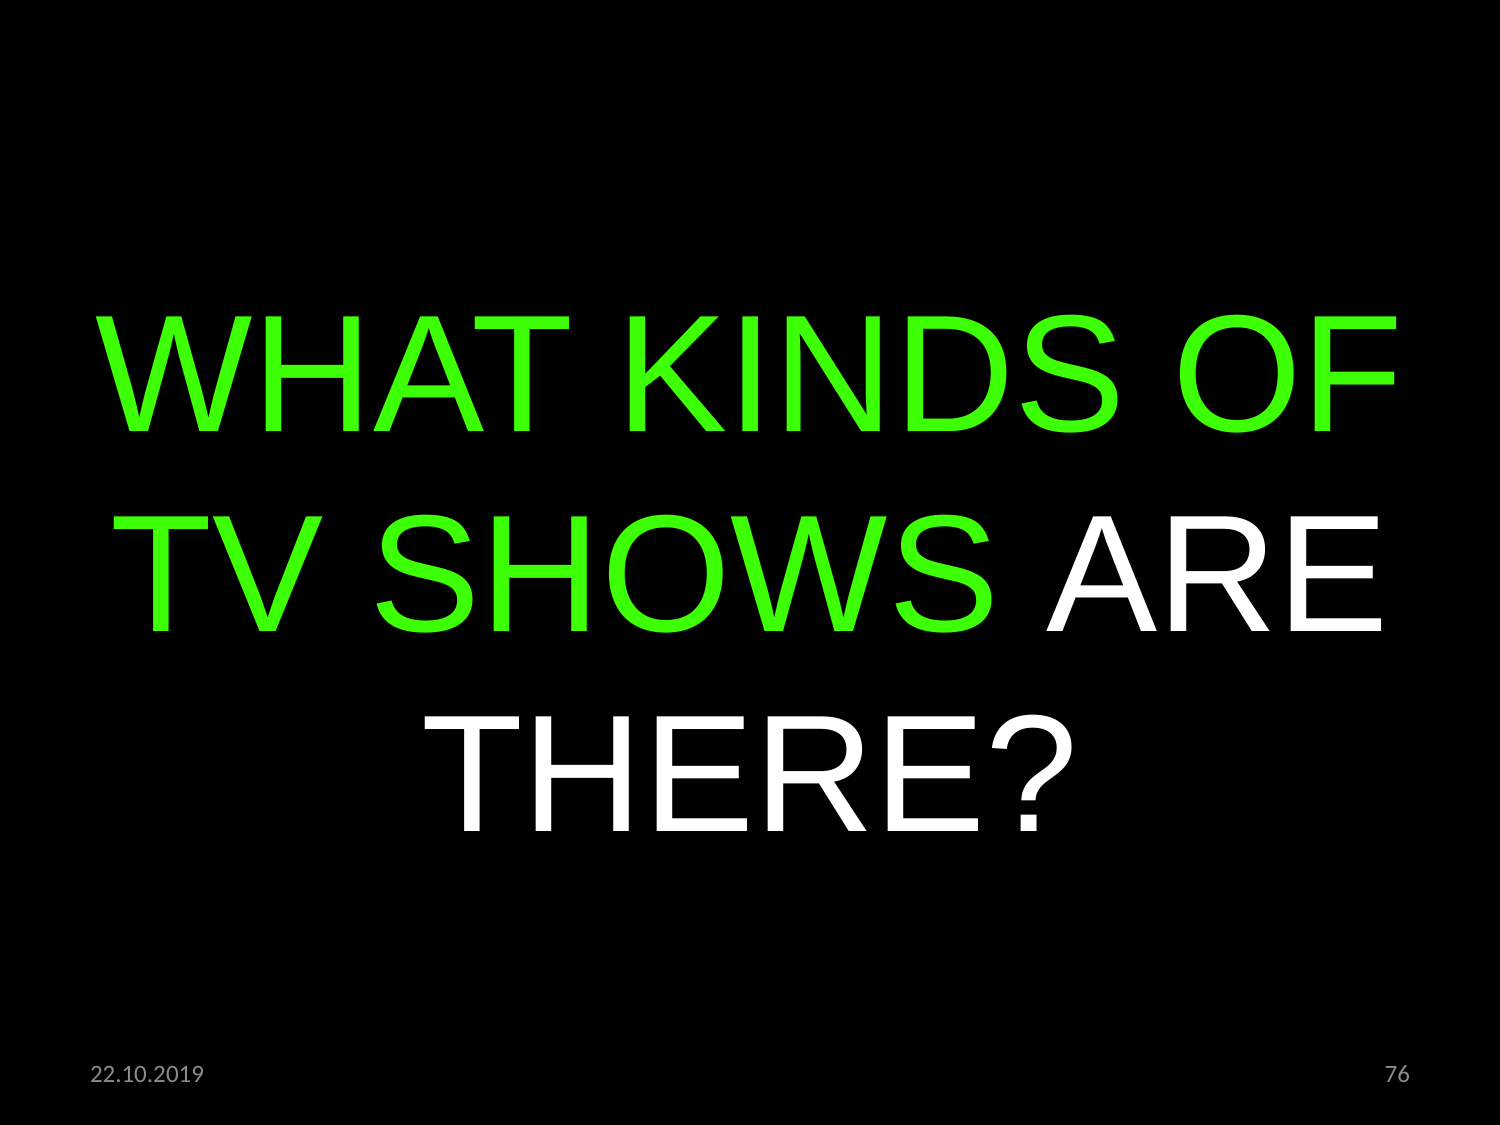

WHAT KINDS OF TV SHOWS ARE THERE?
22.10.2019
76